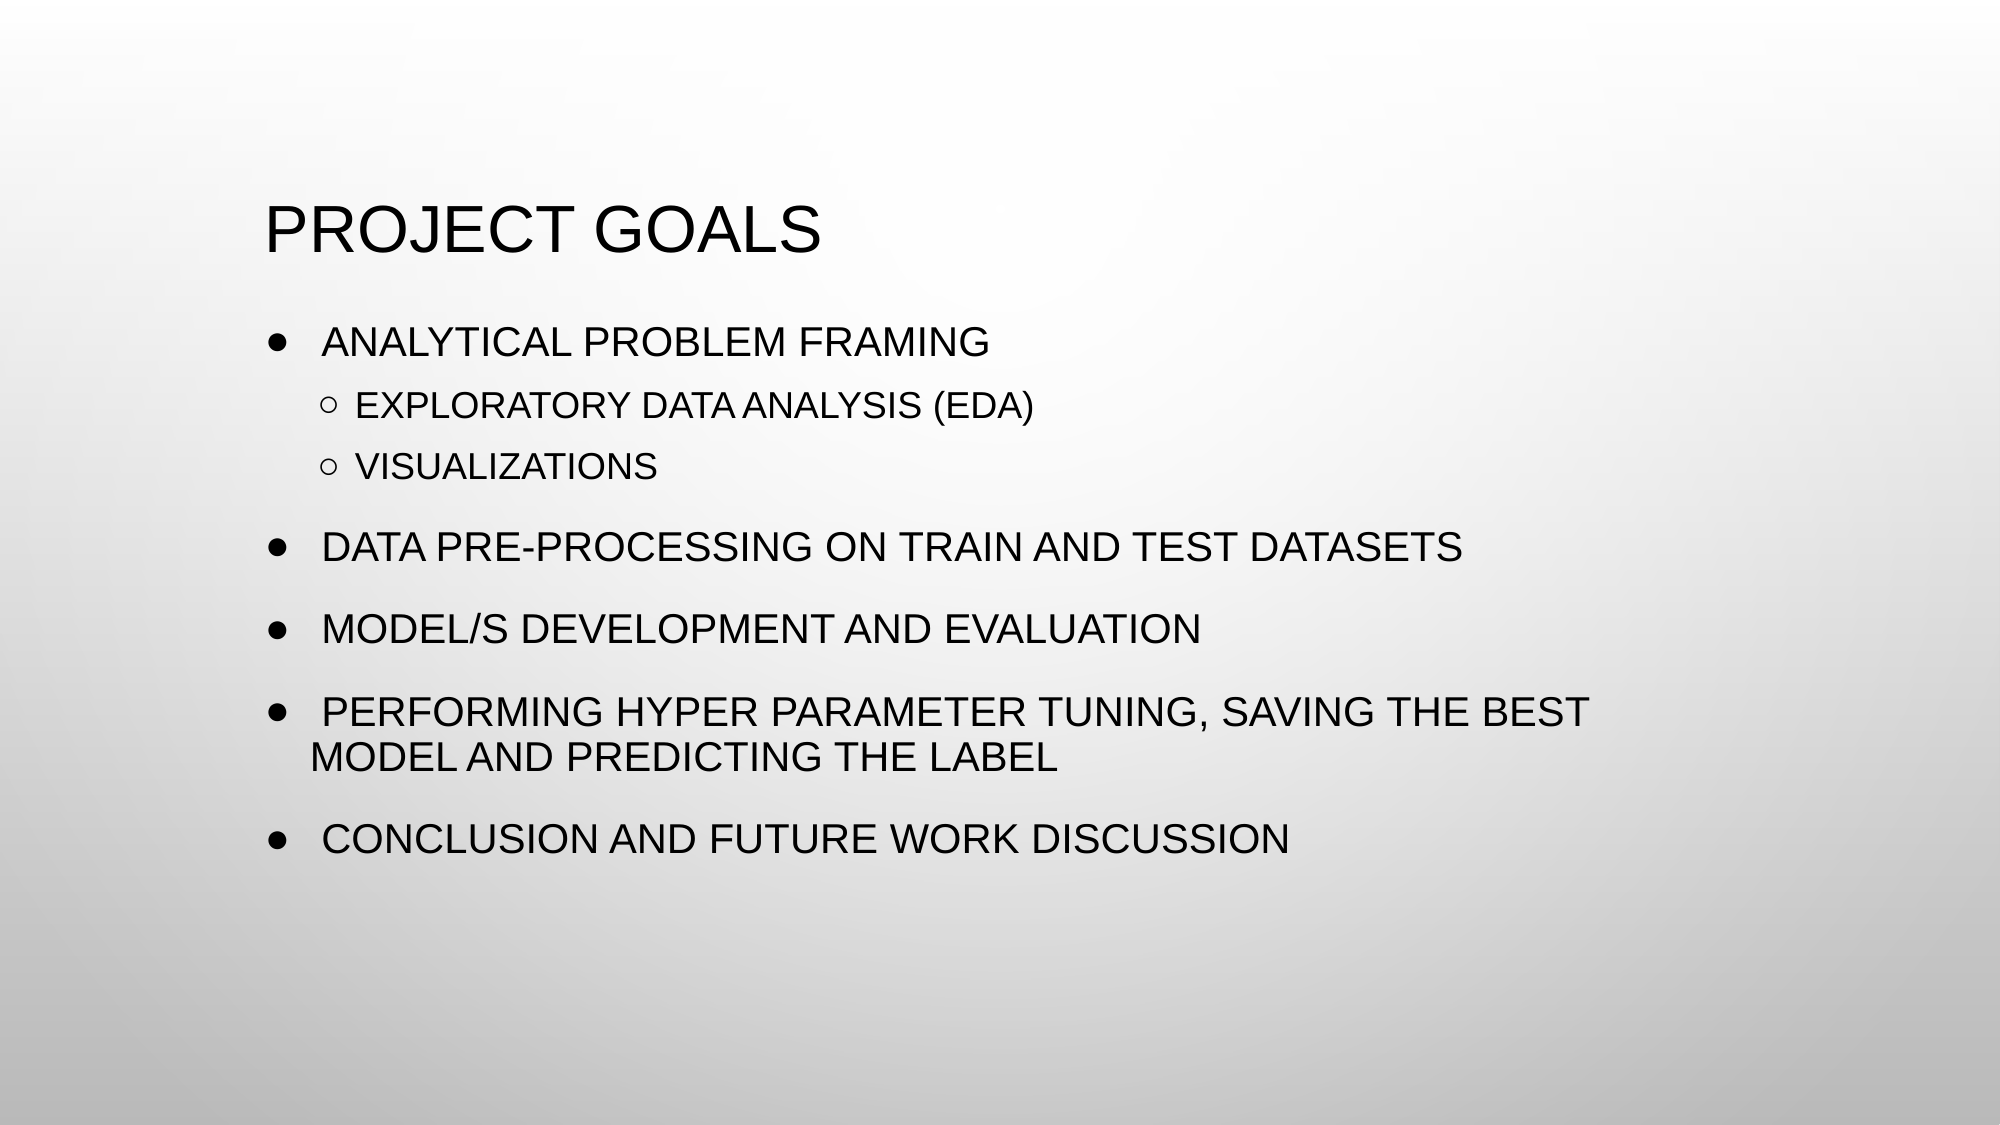

# Project Goals
 Analytical Problem Framing
Exploratory Data Analysis (EDA)
Visualizations
 Data Pre-Processing on train and test datasets
 Model/s Development and Evaluation
 Performing hyper parameter tuning, saving the best model and predicting the label
 Conclusion and future work discussion